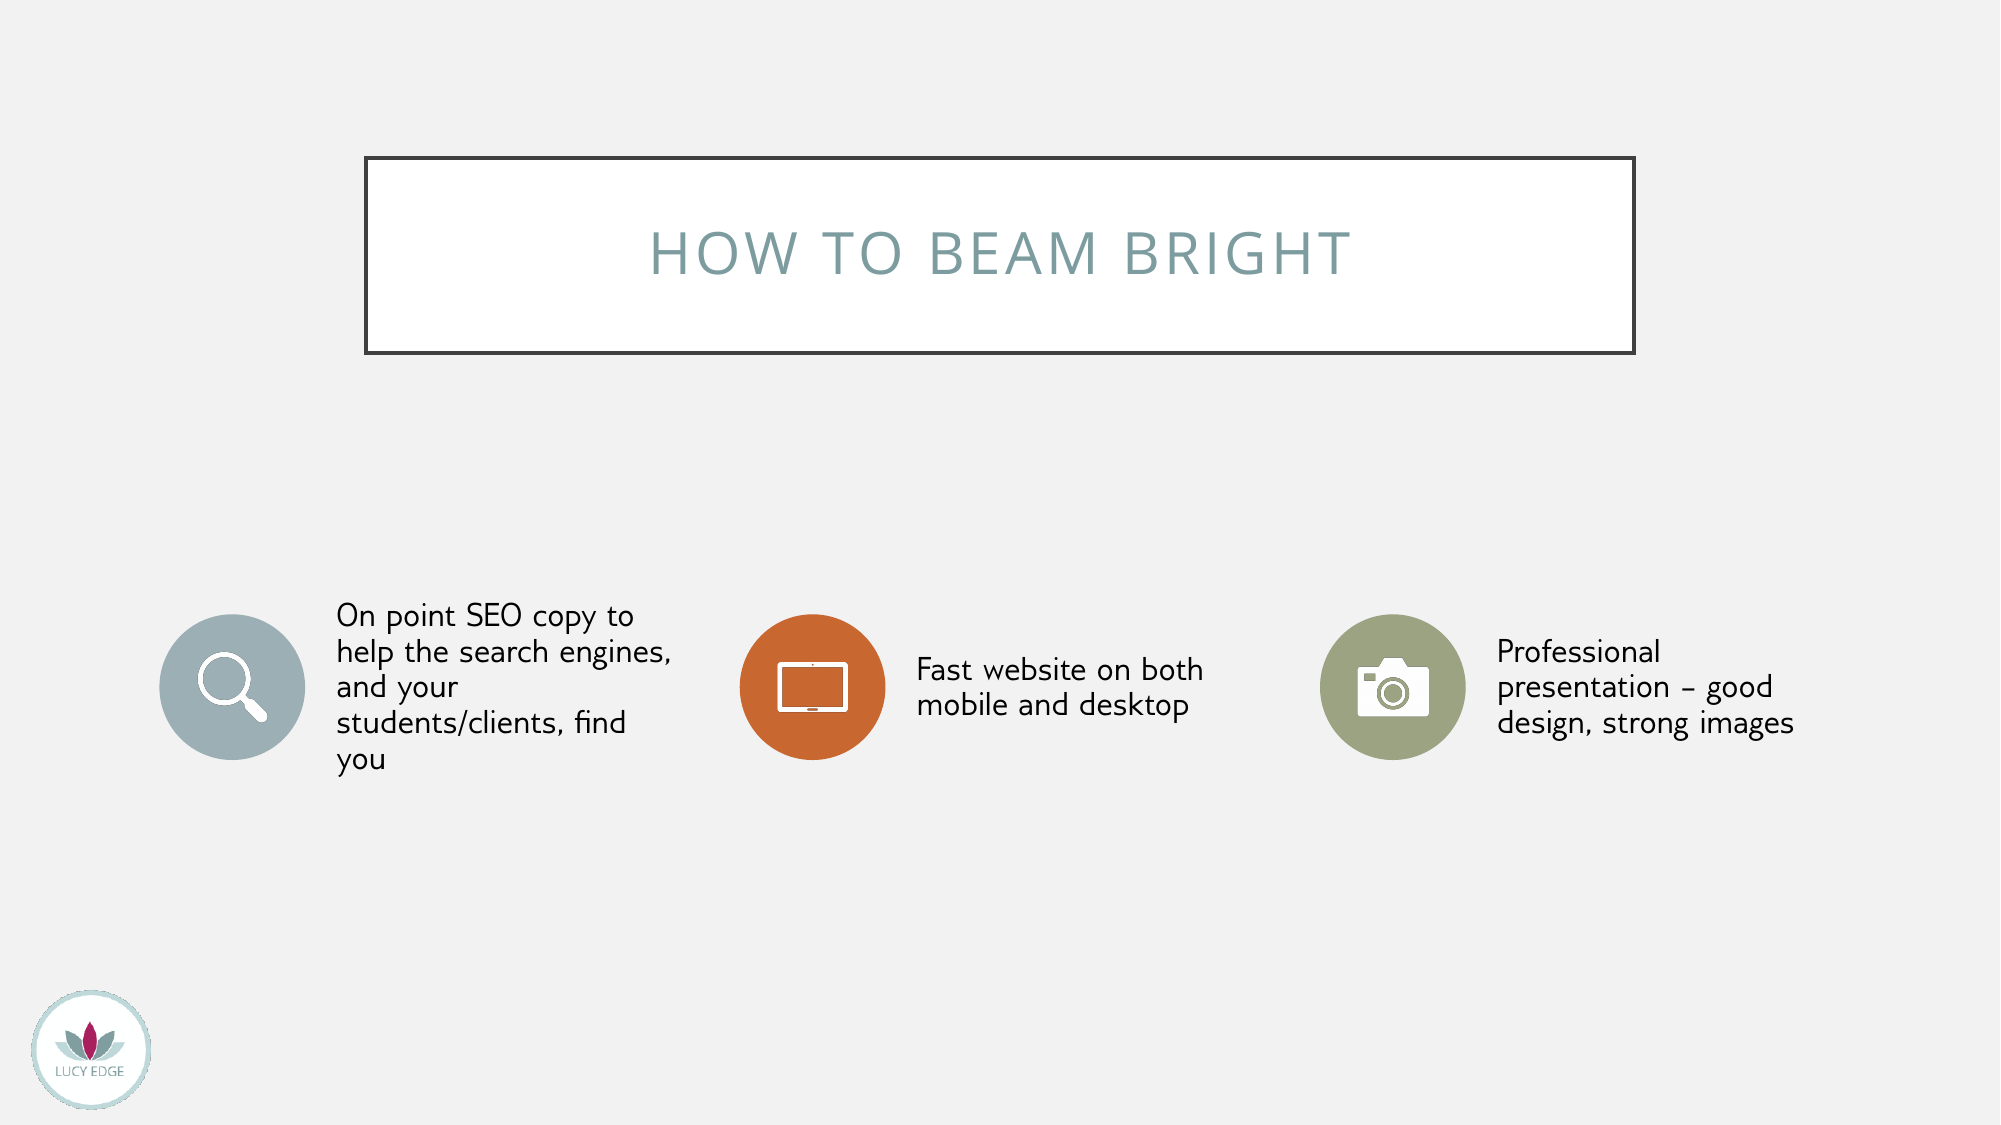

# How to beam bright
On point SEO copy to help the search engines, and your students/clients, find you
Fast website on both mobile and desktop
Professional presentation – good design, strong images